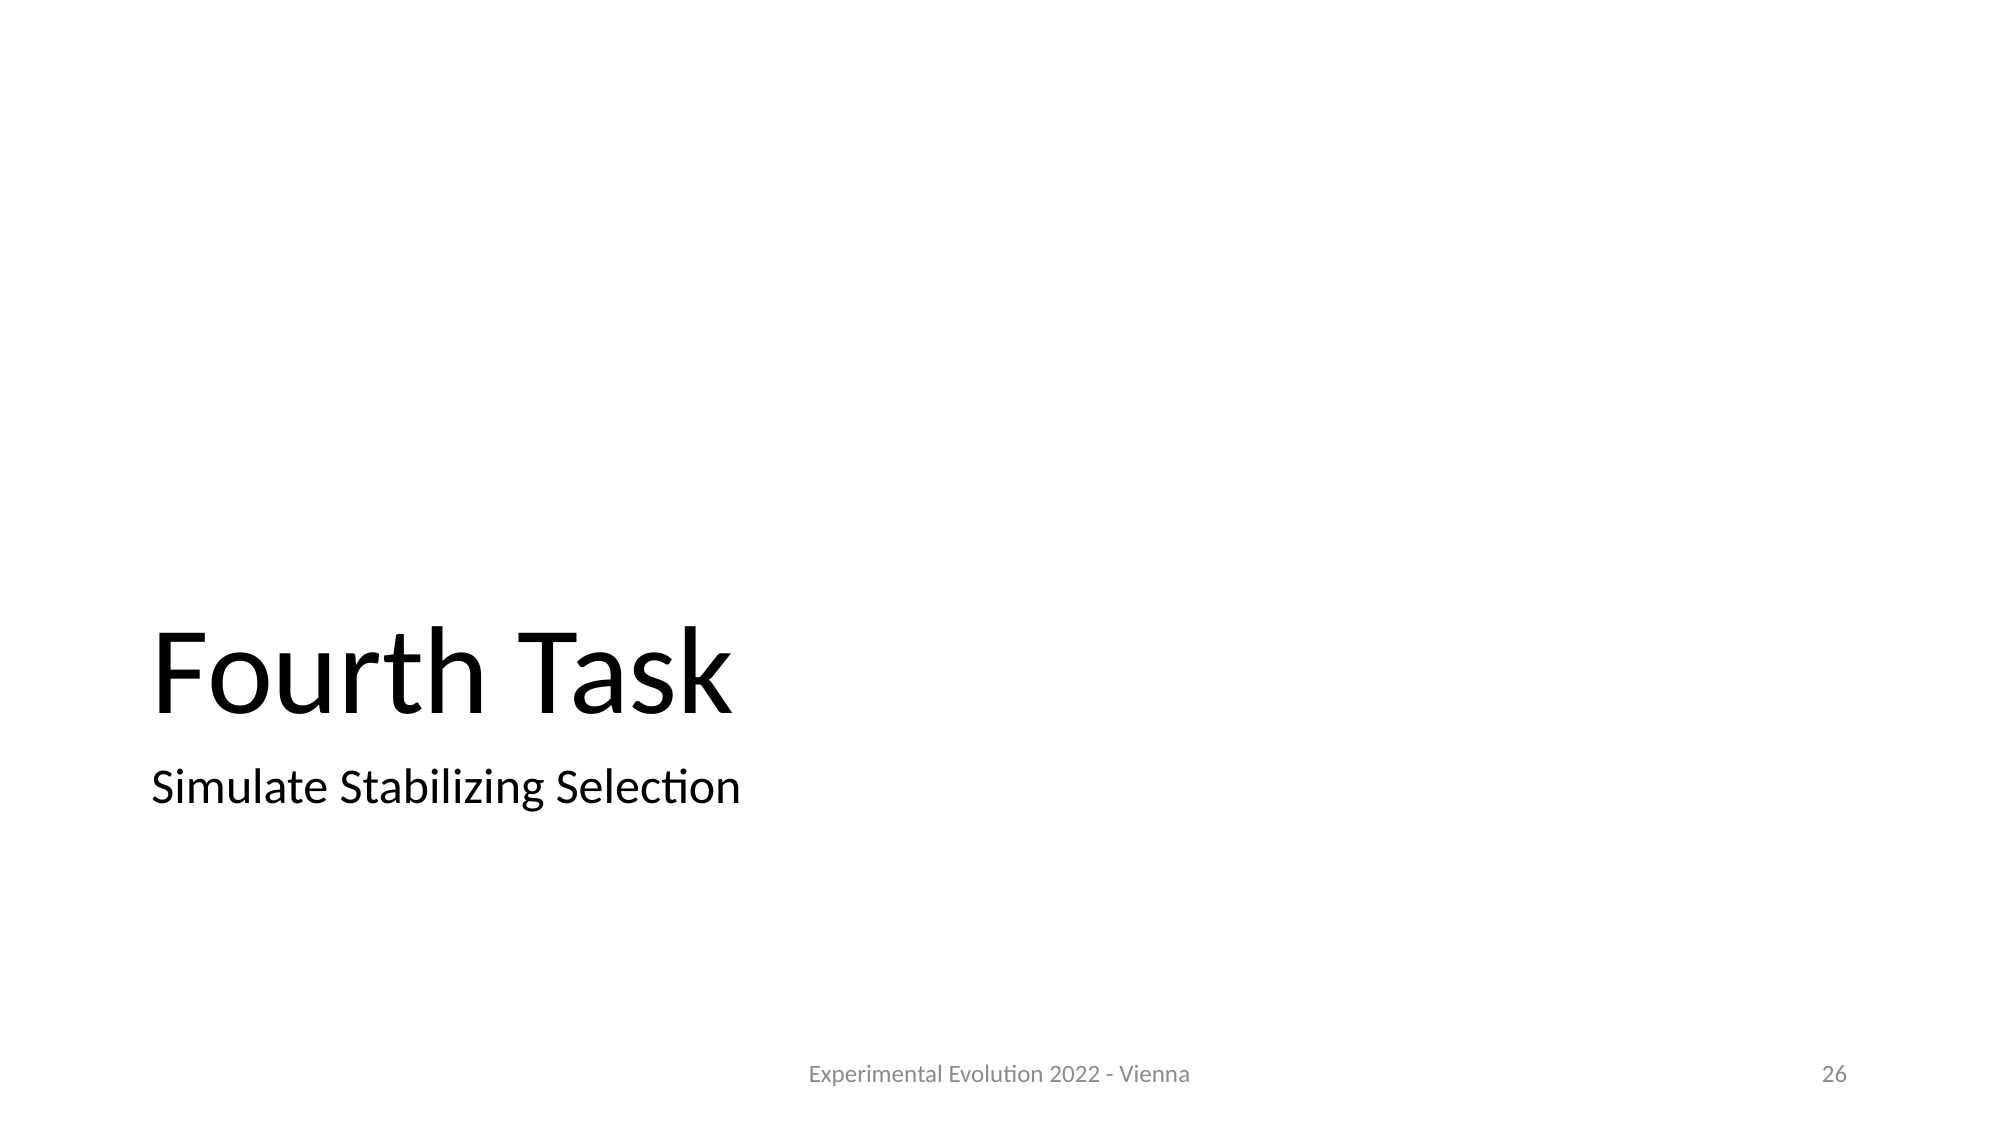

# Fourth Task
Simulate Stabilizing Selection
Experimental Evolution 2022 - Vienna
26